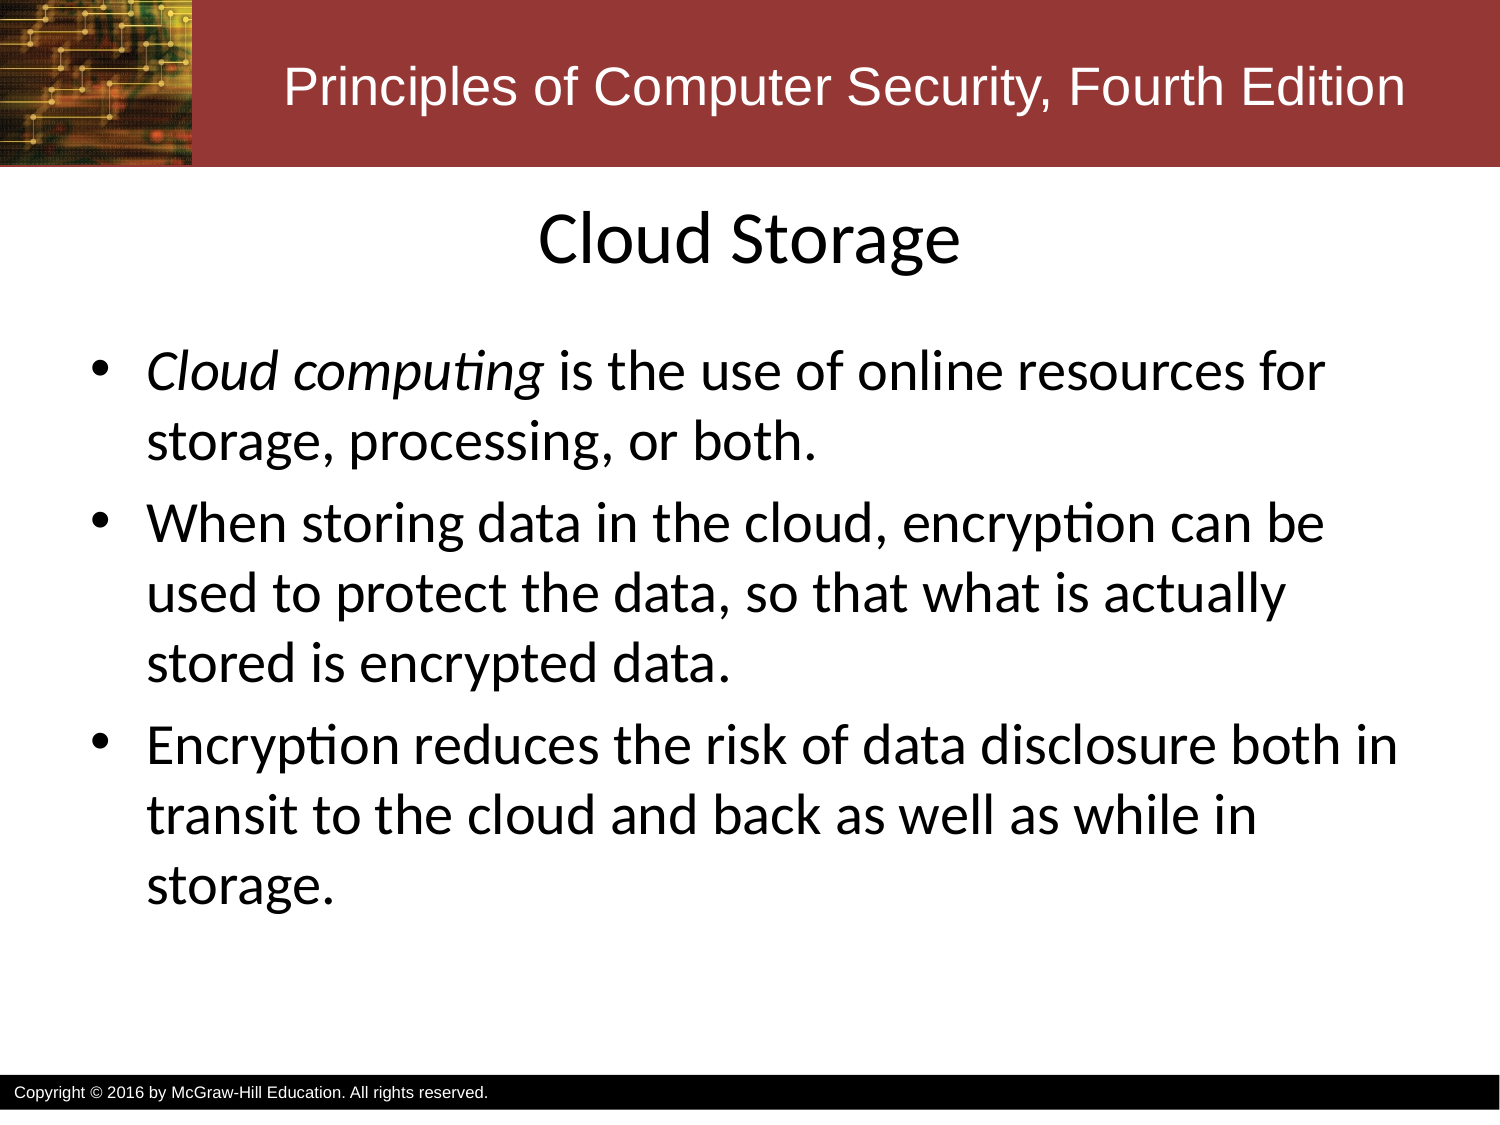

# Cloud Storage
Cloud computing is the use of online resources for storage, processing, or both.
When storing data in the cloud, encryption can be used to protect the data, so that what is actually stored is encrypted data.
Encryption reduces the risk of data disclosure both in transit to the cloud and back as well as while in storage.